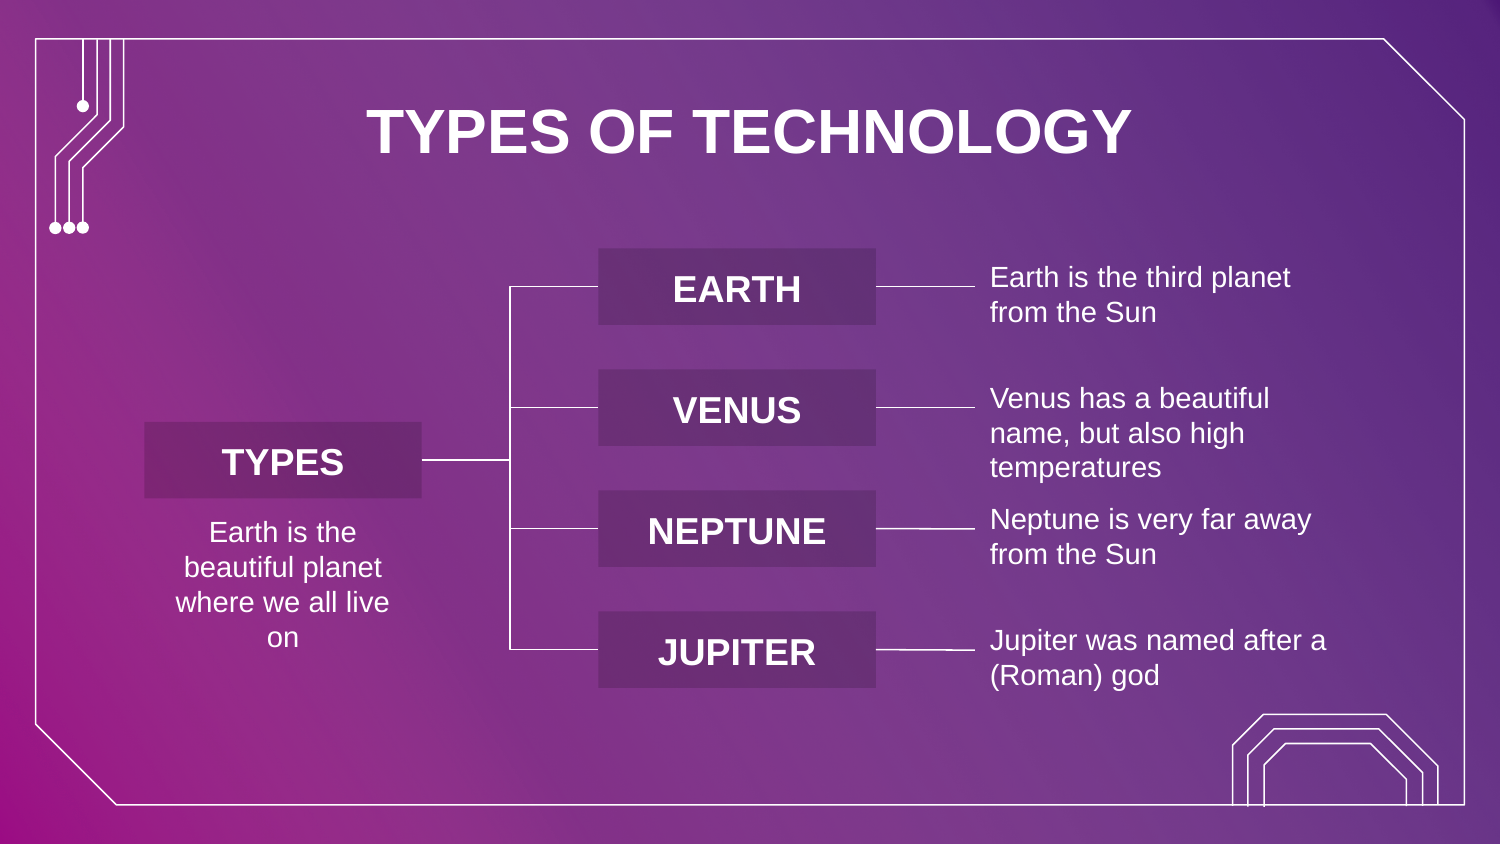

# TYPES OF TECHNOLOGY
Earth is the third planet from the Sun
EARTH
Venus has a beautiful name, but also high temperatures
VENUS
TYPES
Neptune is very far away from the Sun
NEPTUNE
Earth is the beautiful planet where we all live on
Jupiter was named after a (Roman) god
JUPITER